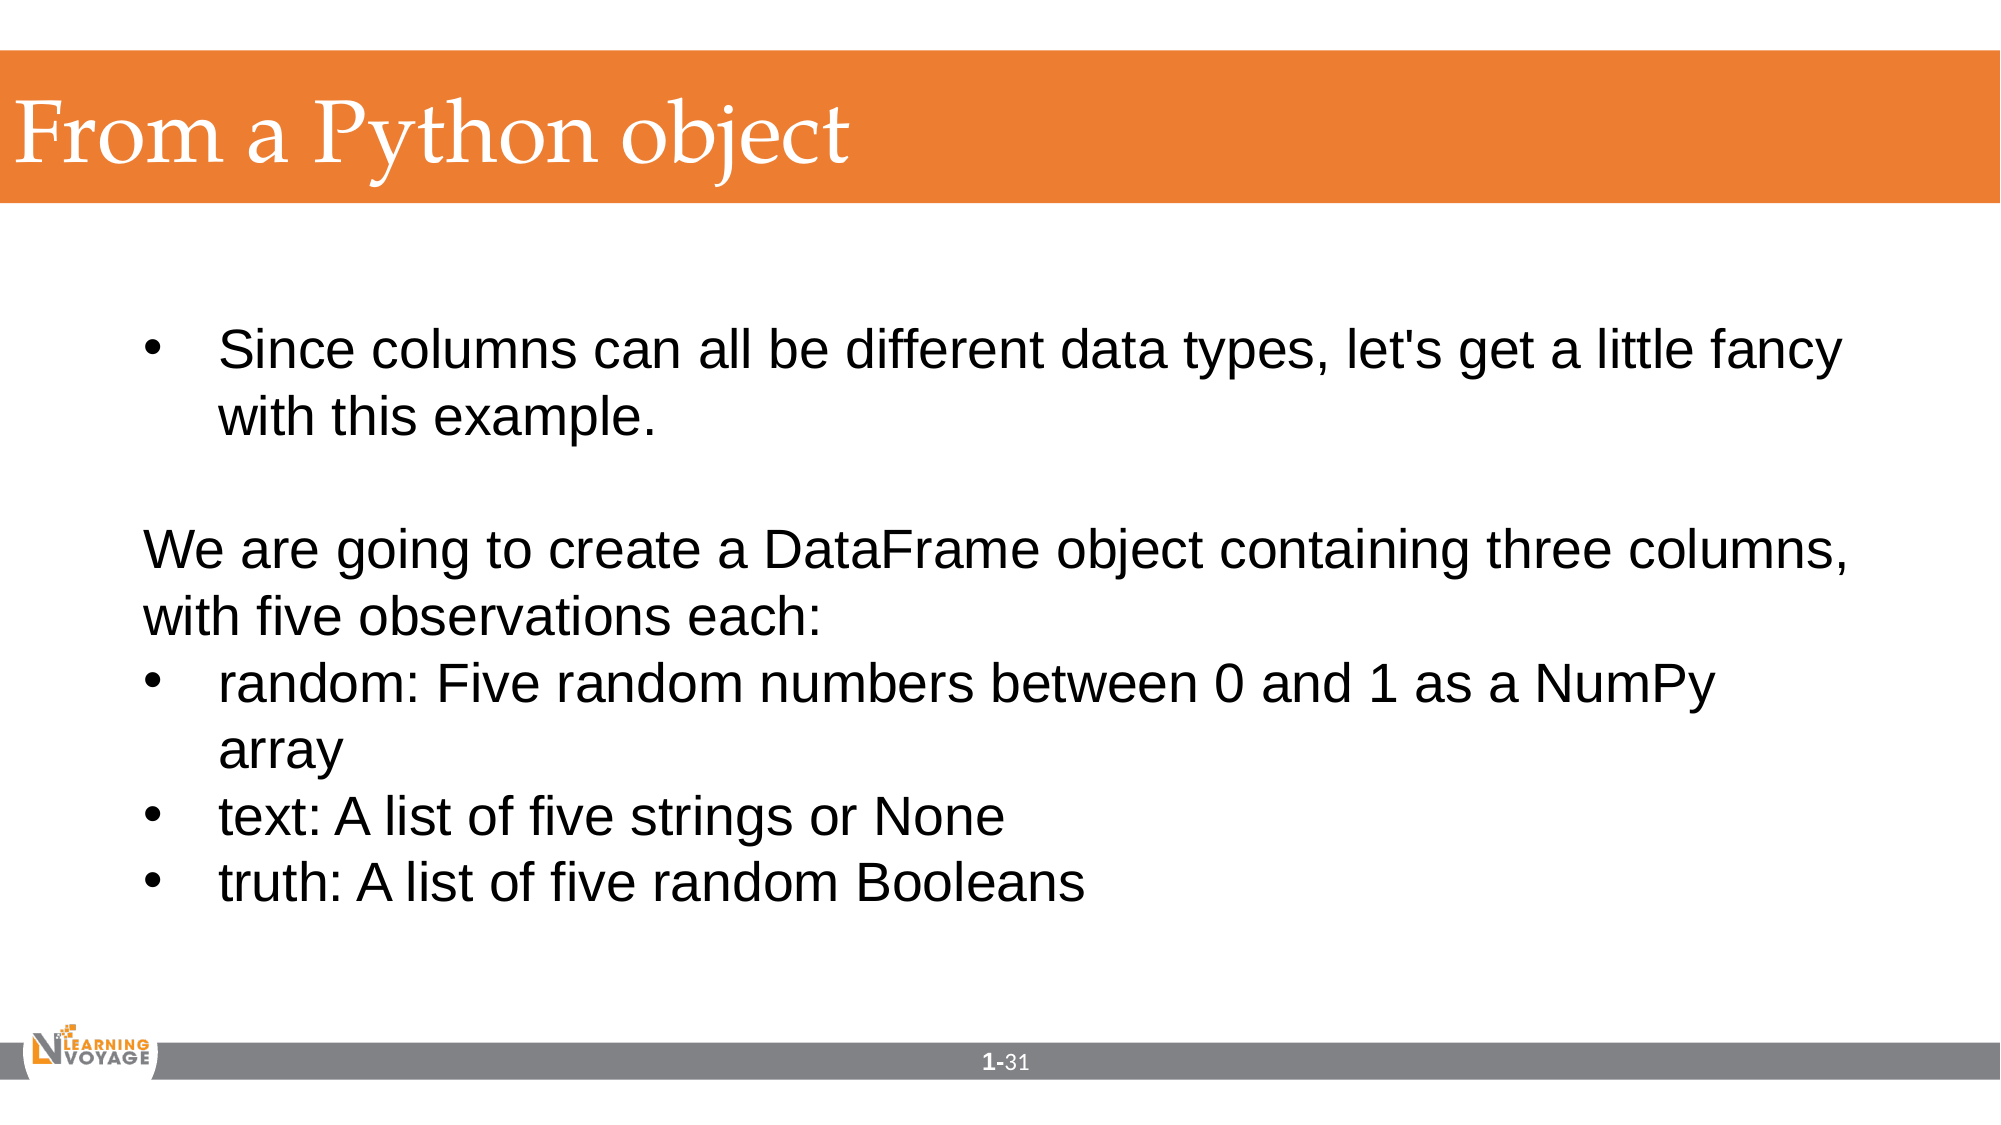

From a Python object
Since columns can all be different data types, let's get a little fancy with this example.

We are going to create a DataFrame object containing three columns, with five observations each:
random: Five random numbers between 0 and 1 as a NumPy array
text: A list of five strings or None
truth: A list of five random Booleans
1-31